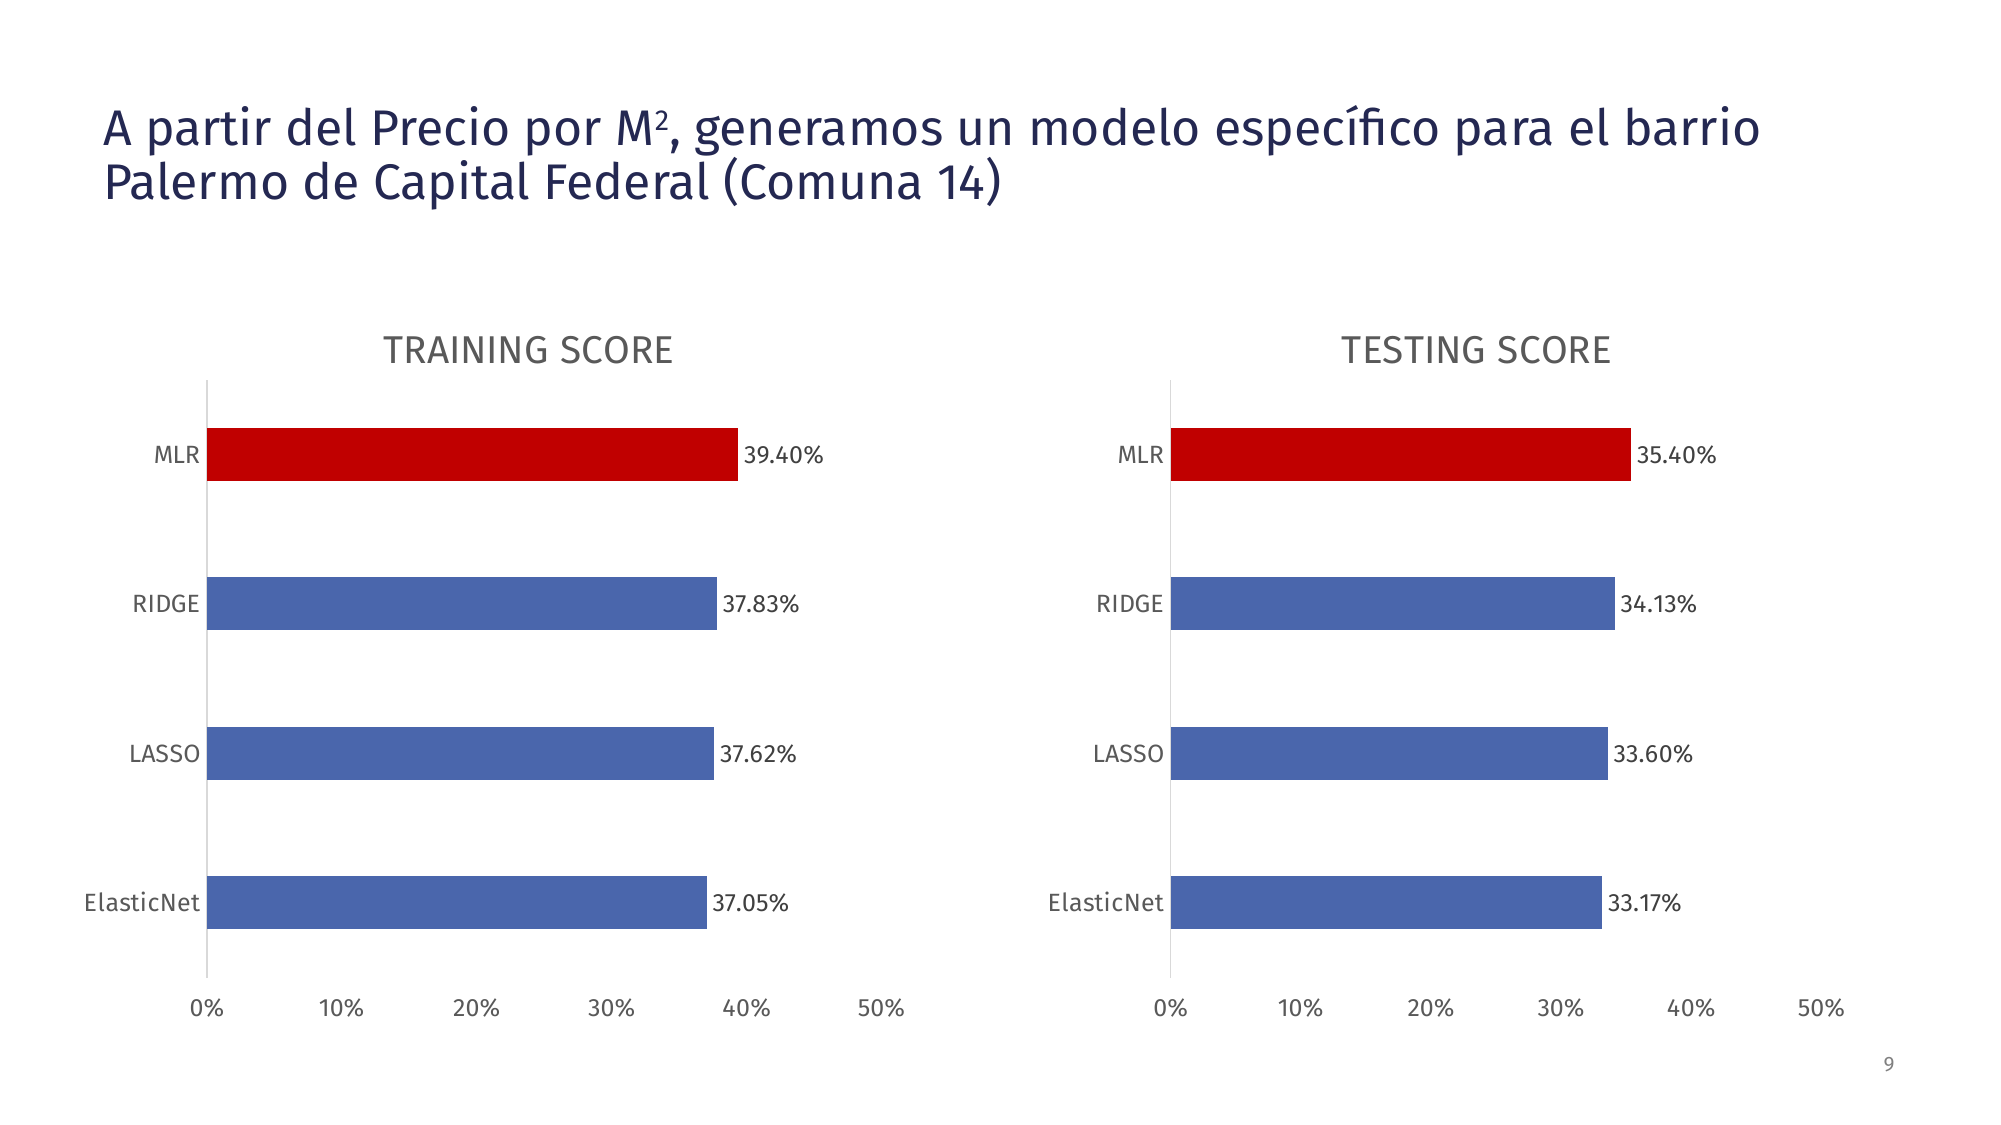

# A partir del Precio por M2, generamos un modelo específico para el barrio Palermo de Capital Federal (Comuna 14)

### Chart: TRAINING SCORE

| Category | Columna1 |
|---|---|
| MLR | 0.39399 |
| RIDGE | 0.37828 |
| LASSO | 0.37619 |
| ElasticNet | 0.37052 |

### Chart: TESTING SCORE

| Category | Columna1 |
|---|---|
| MLR | 0.35403 |
| RIDGE | 0.34129 |
| LASSO | 0.33599 |
| ElasticNet | 0.33168 |